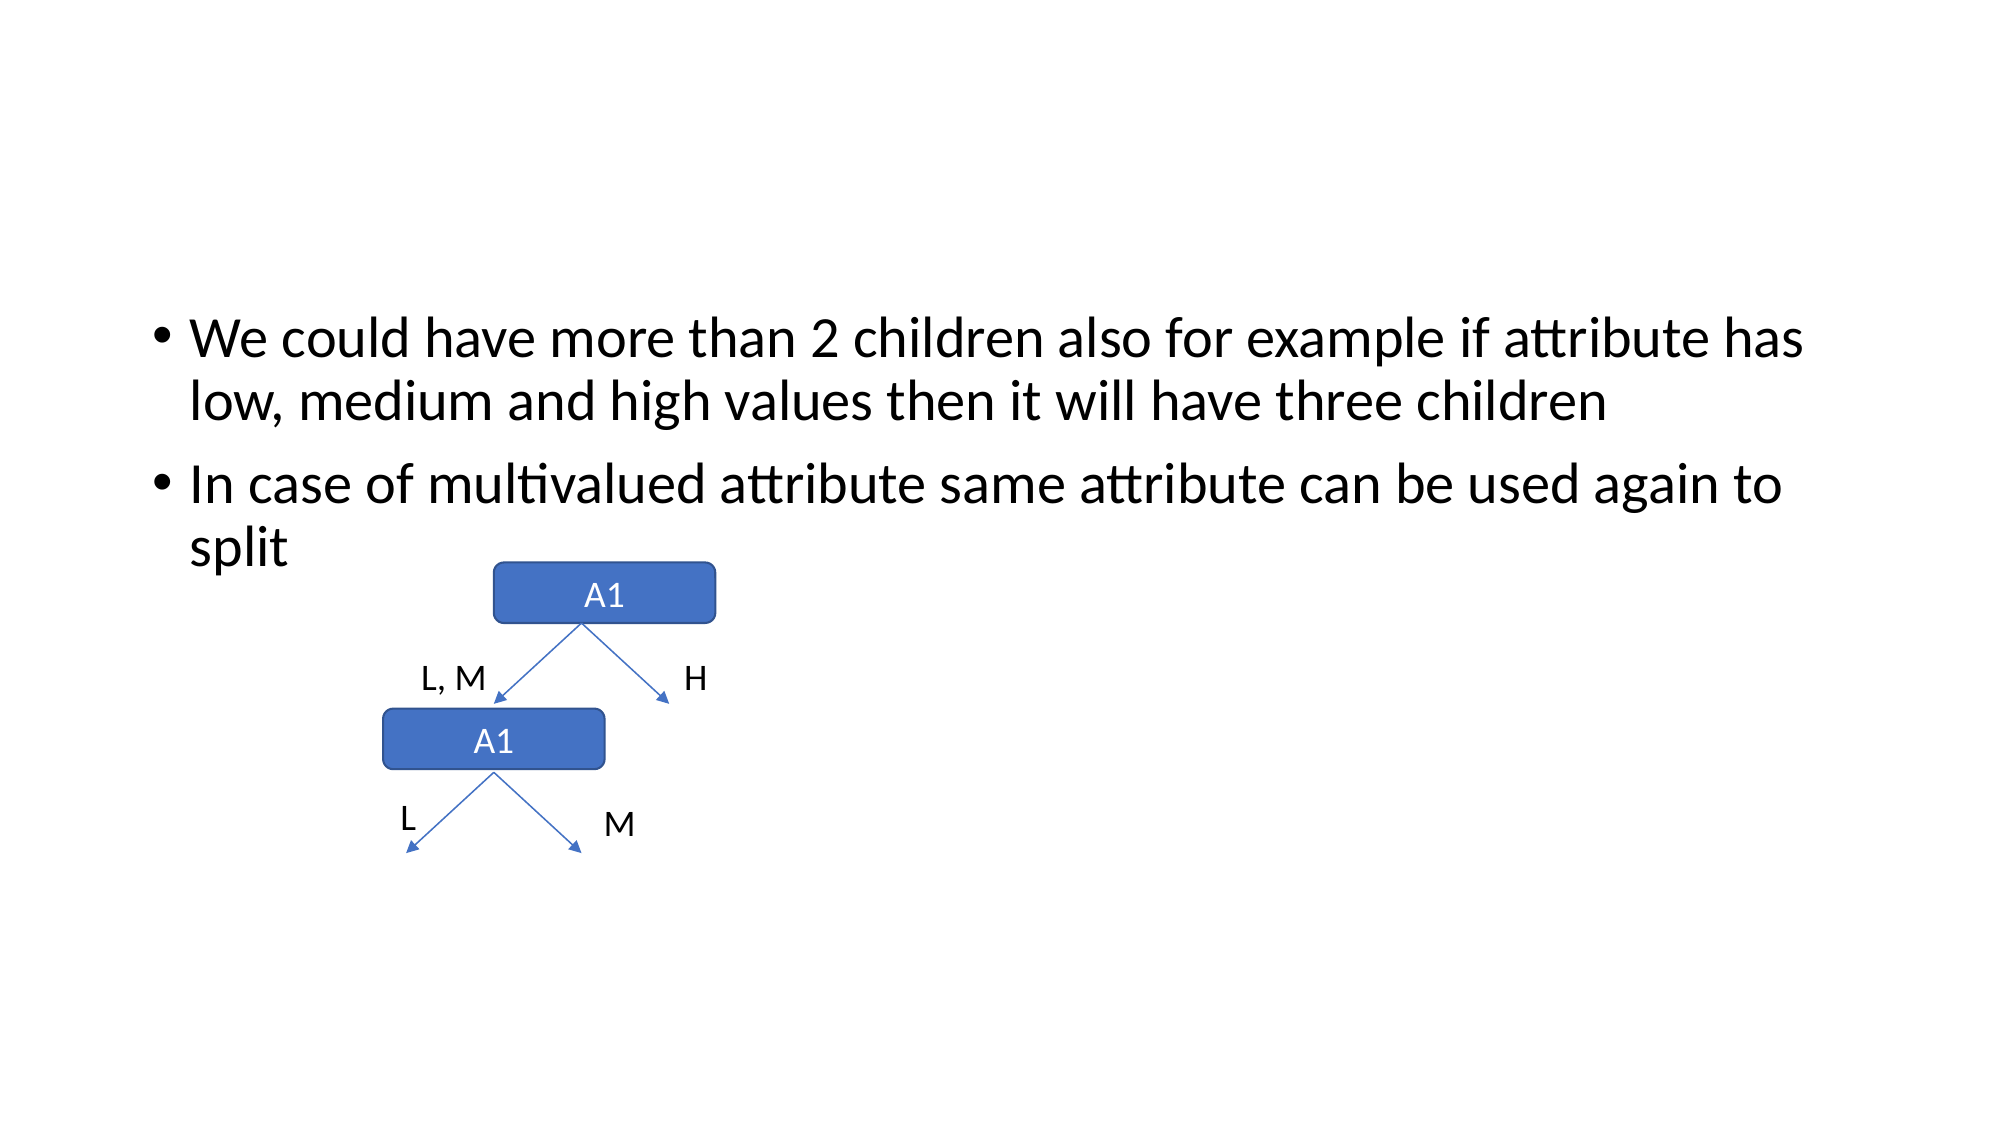

#
We could have more than 2 children also for example if attribute has low, medium and high values then it will have three children
In case of multivalued attribute same attribute can be used again to split

A1
L, M
H
A1
L
M